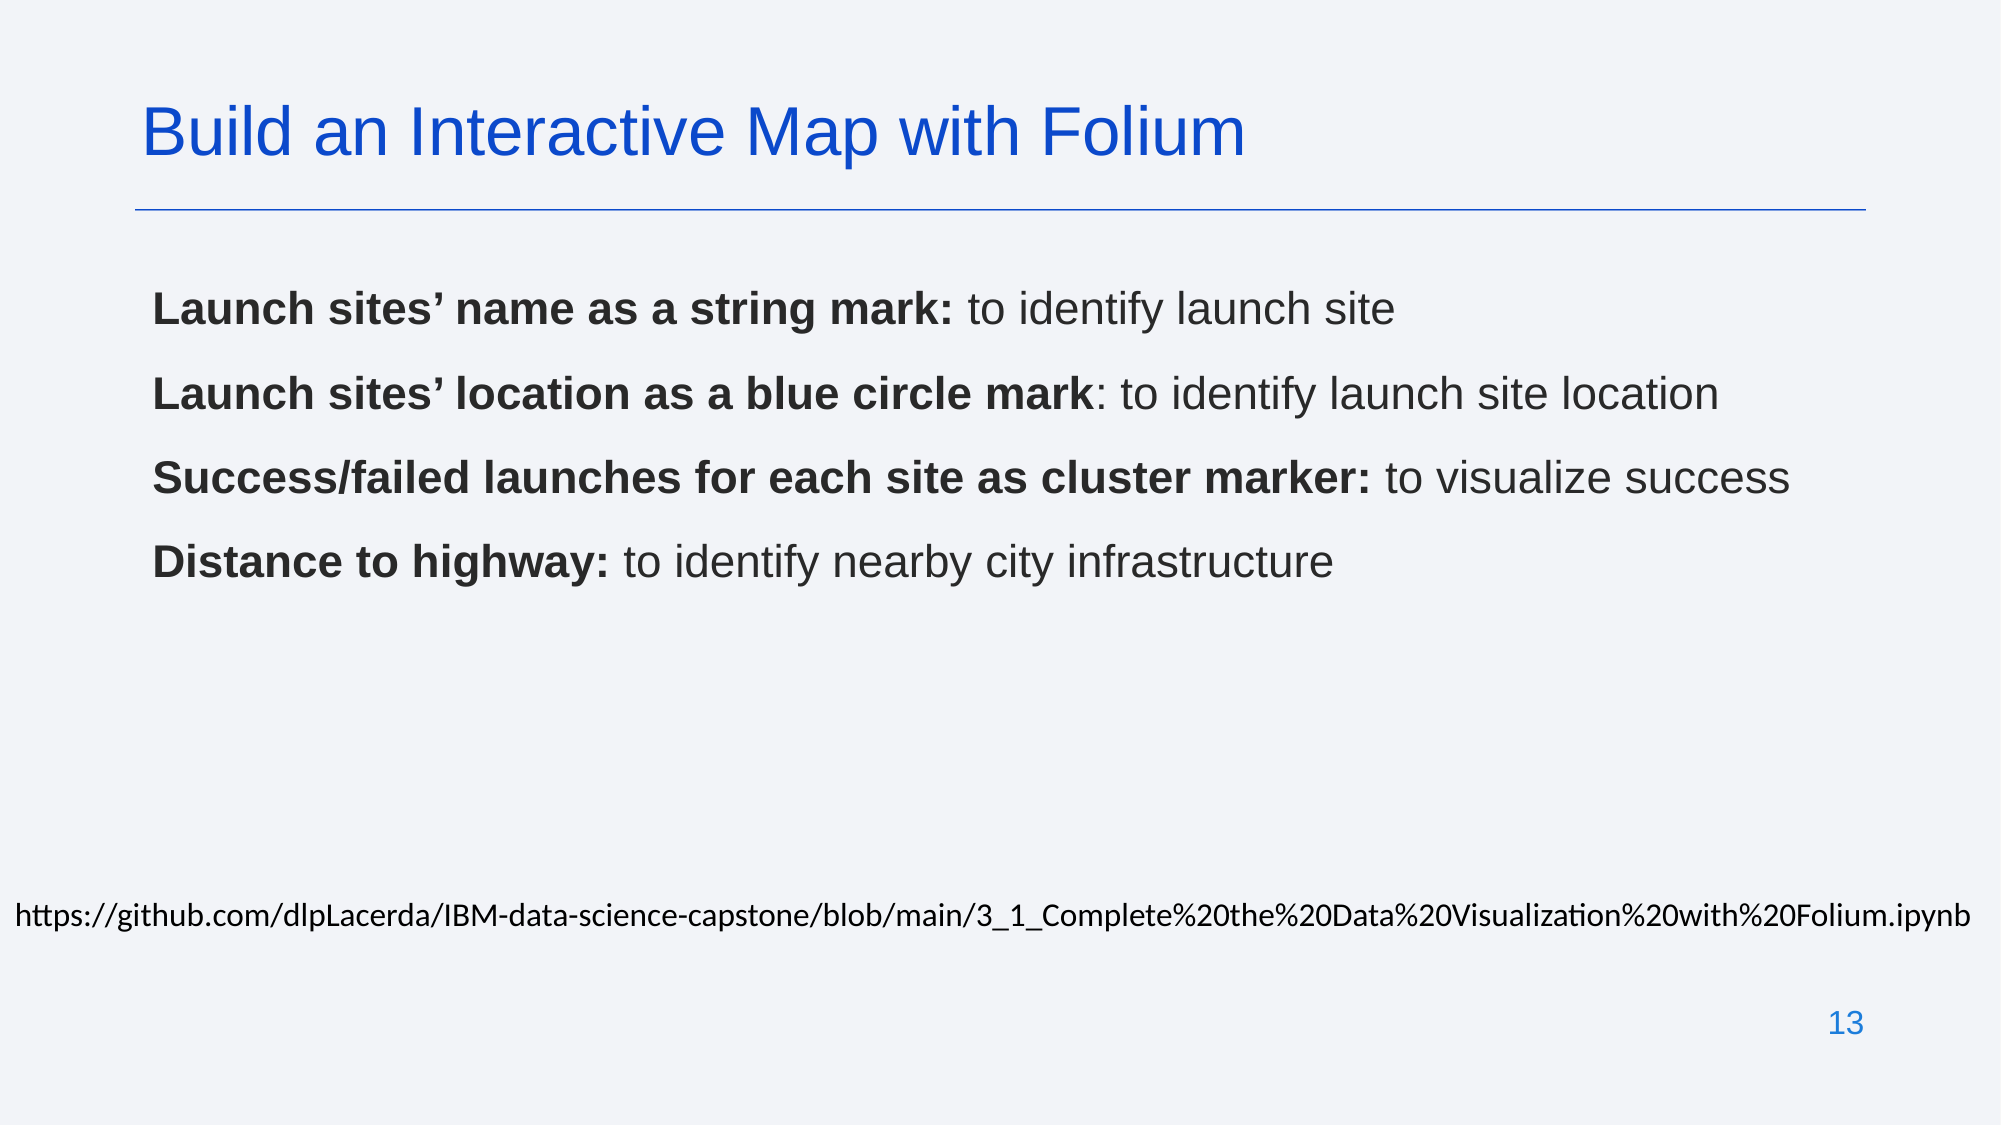

Build an Interactive Map with Folium
Launch sites’ name as a string mark: to identify launch site
Launch sites’ location as a blue circle mark: to identify launch site location
Success/failed launches for each site as cluster marker: to visualize success
Distance to highway: to identify nearby city infrastructure

https://github.com/dlpLacerda/IBM-data-science-capstone/blob/main/3_1_Complete%20the%20Data%20Visualization%20with%20Folium.ipynb
13